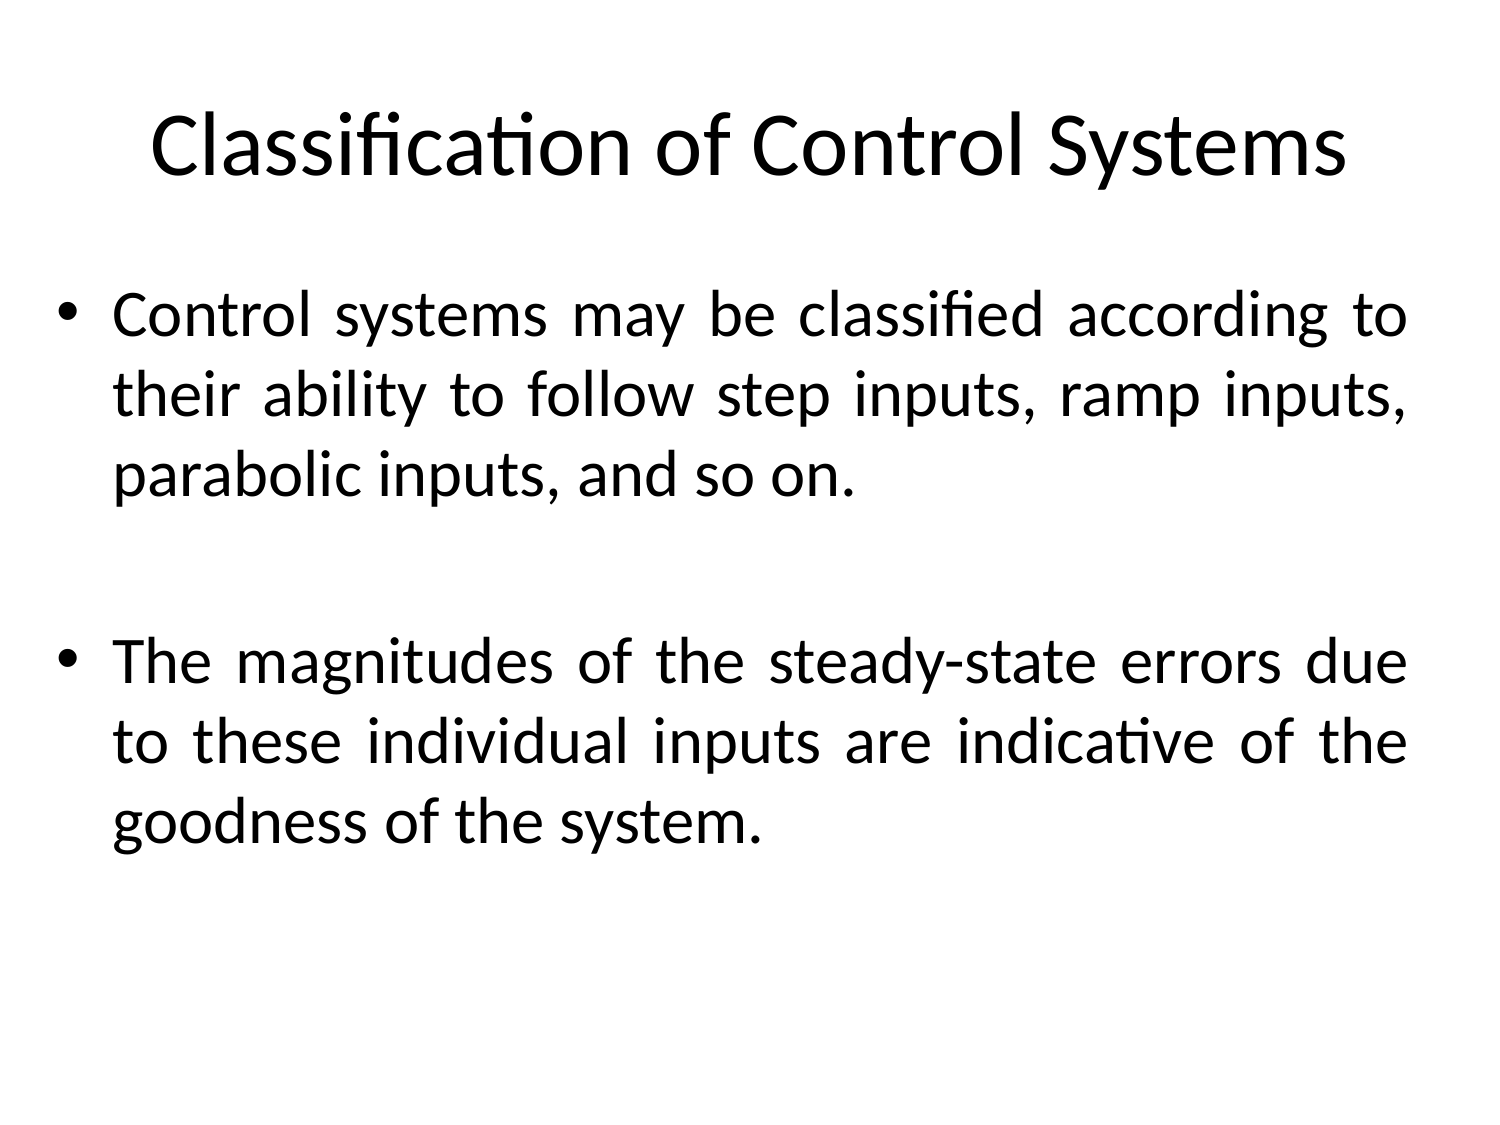

# Classification of Control Systems
Control systems may be classified according to their ability to follow step inputs, ramp inputs, parabolic inputs, and so on.

The magnitudes of the steady-state errors due to these individual inputs are indicative of the goodness of the system.